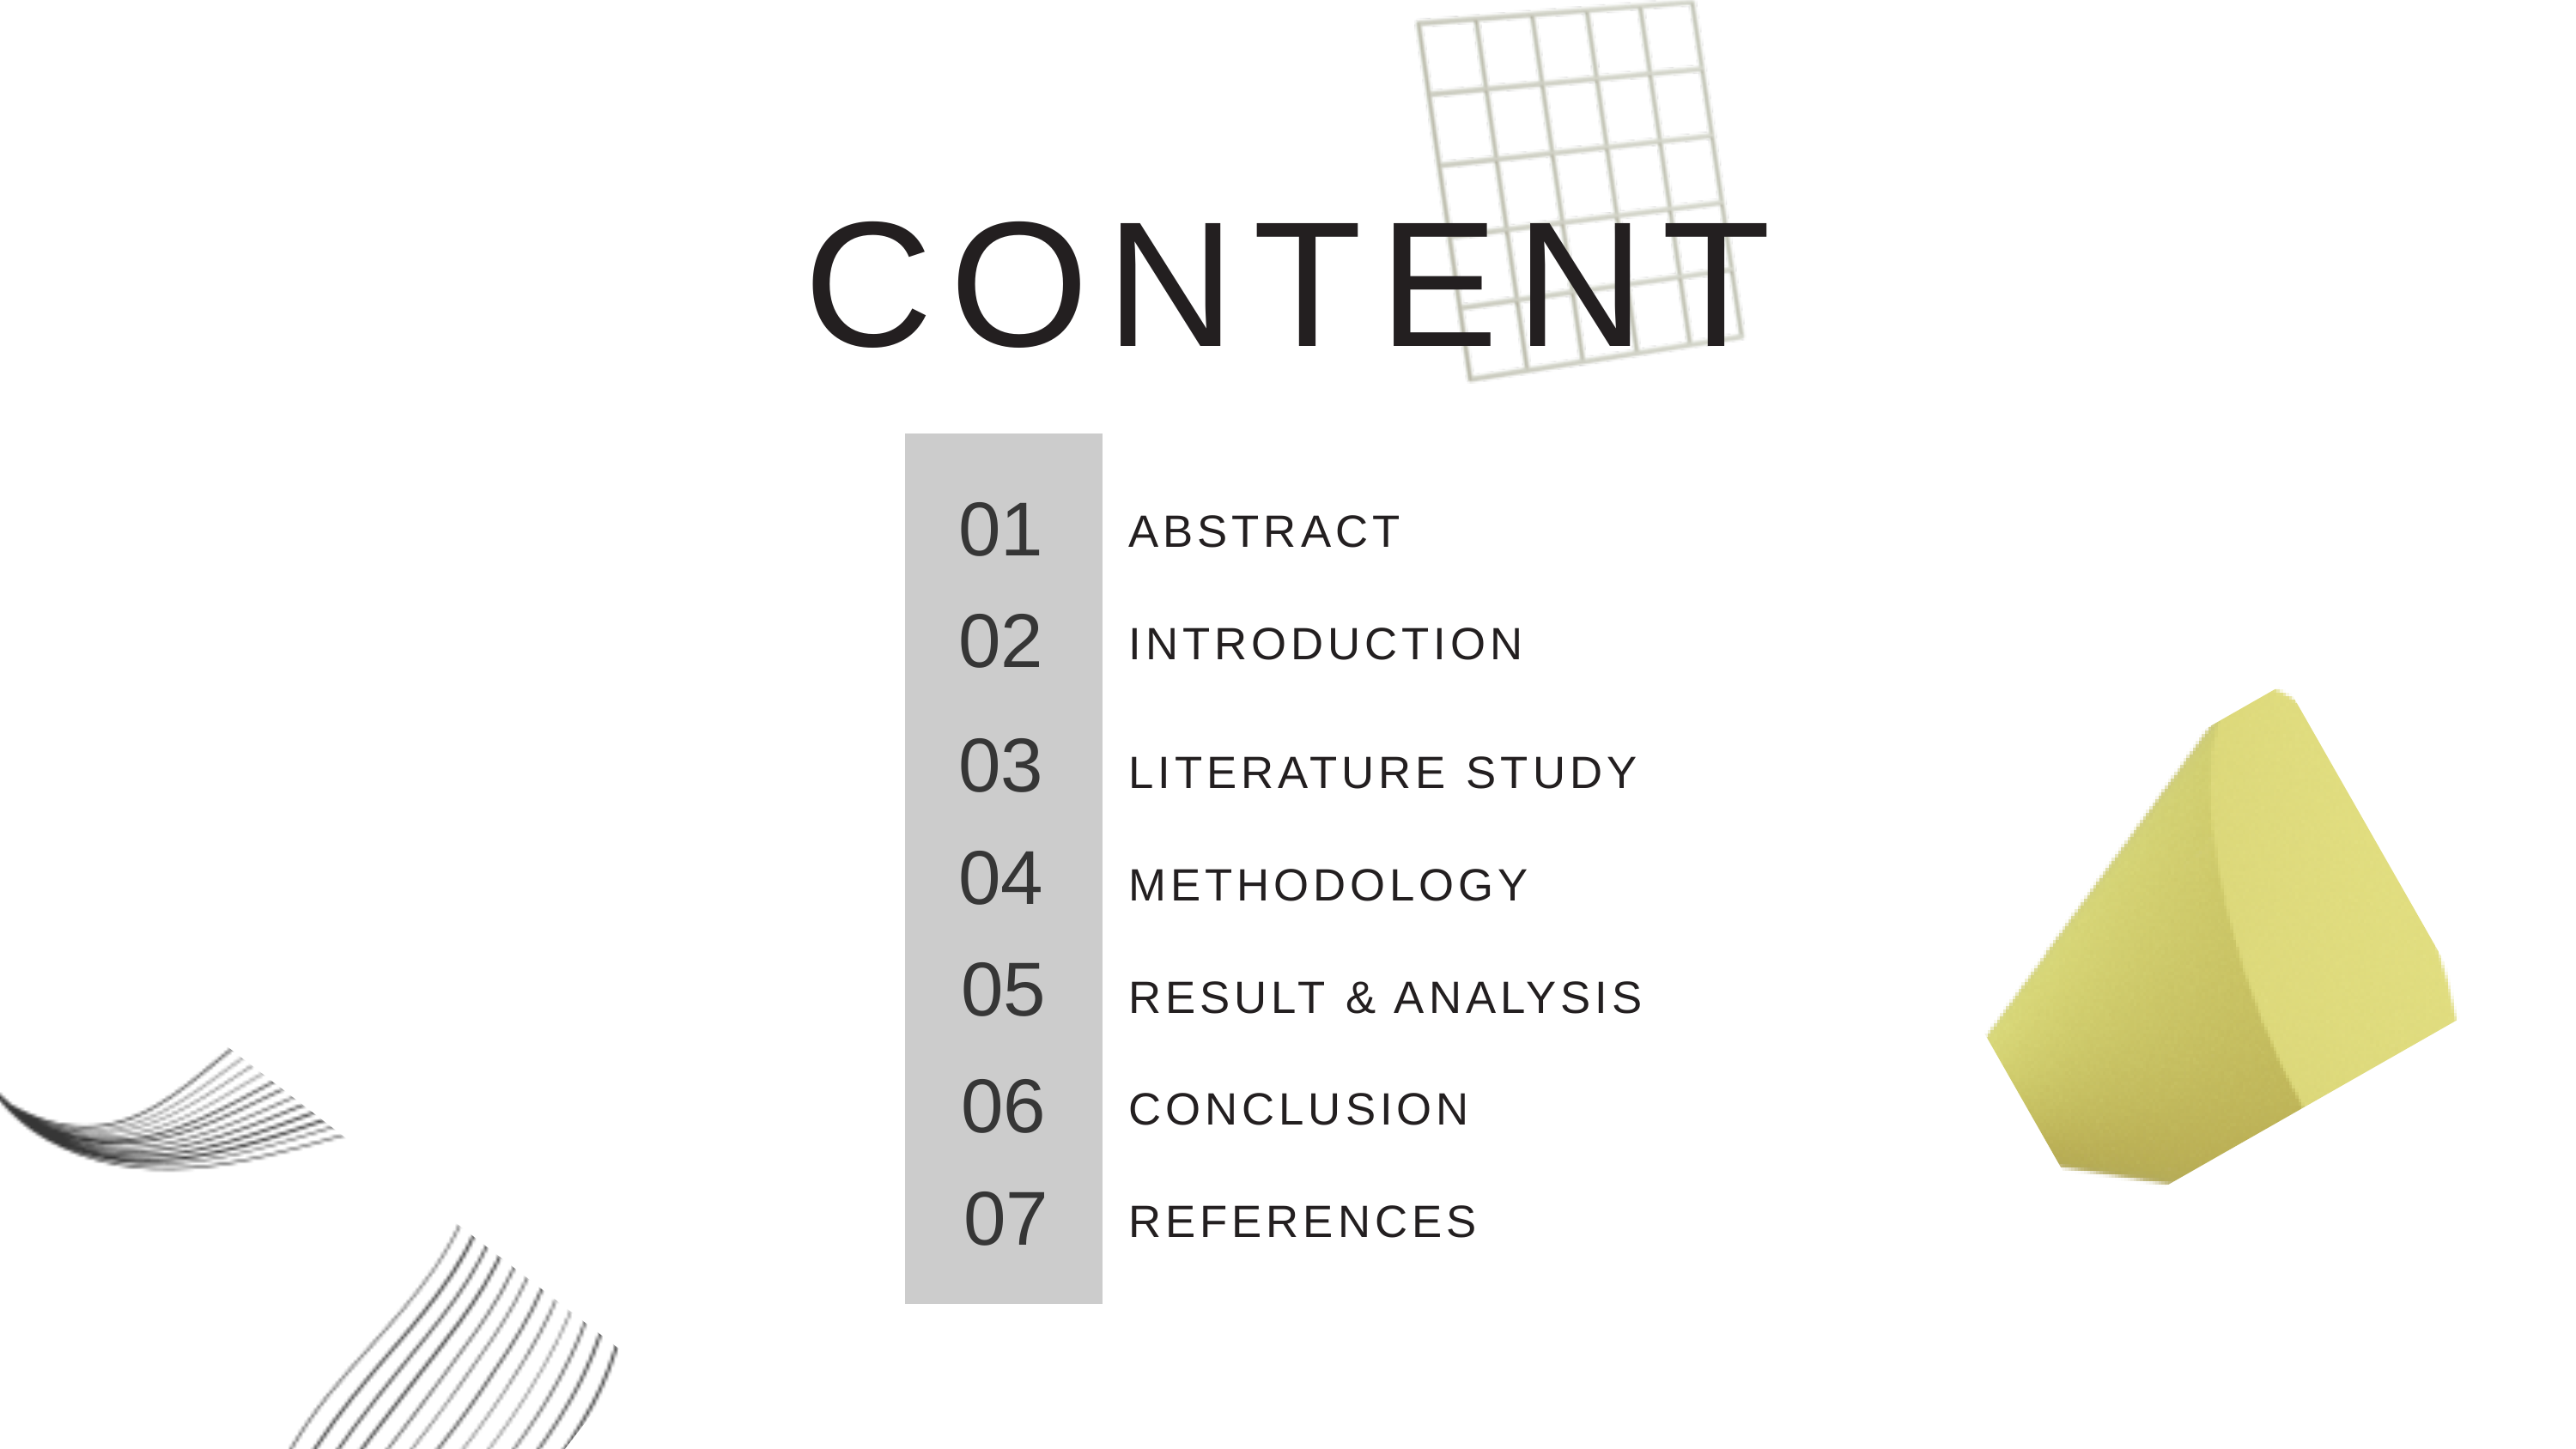

CONTENT

01
ABSTRACT
02
INTRODUCTION
03
LITERATURE STUDY

04
METHODOLOGY

05
RESULT & ANALYSIS
06
CONCLUSION
07
REFERENCES